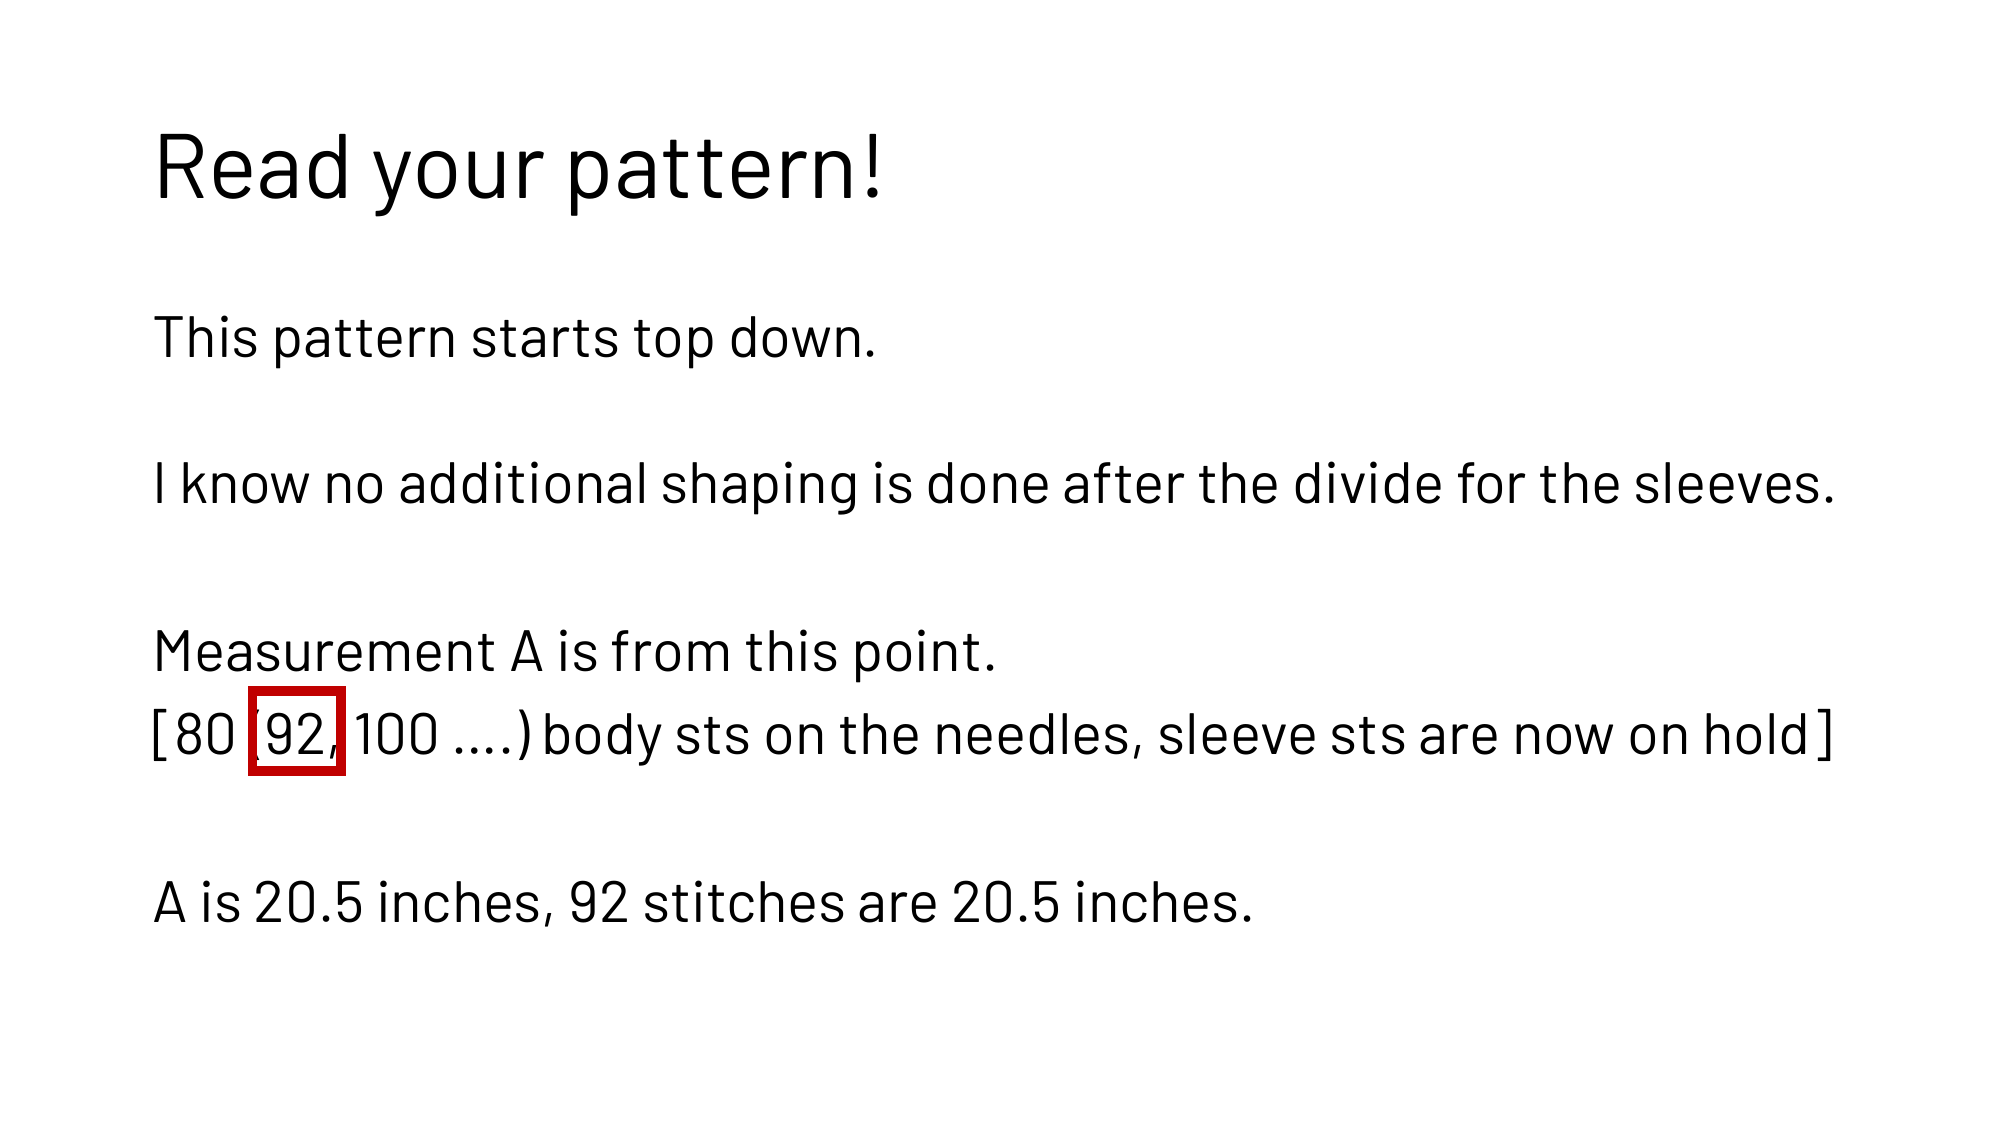

# Read your pattern!
This pattern starts top down.
I know no additional shaping is done after the divide for the sleeves.

Measurement A is from this point.
[80 (92, 100 ….) body sts on the needles, sleeve sts are now on hold]

A is 20.5 inches, 92 stitches are 20.5 inches.